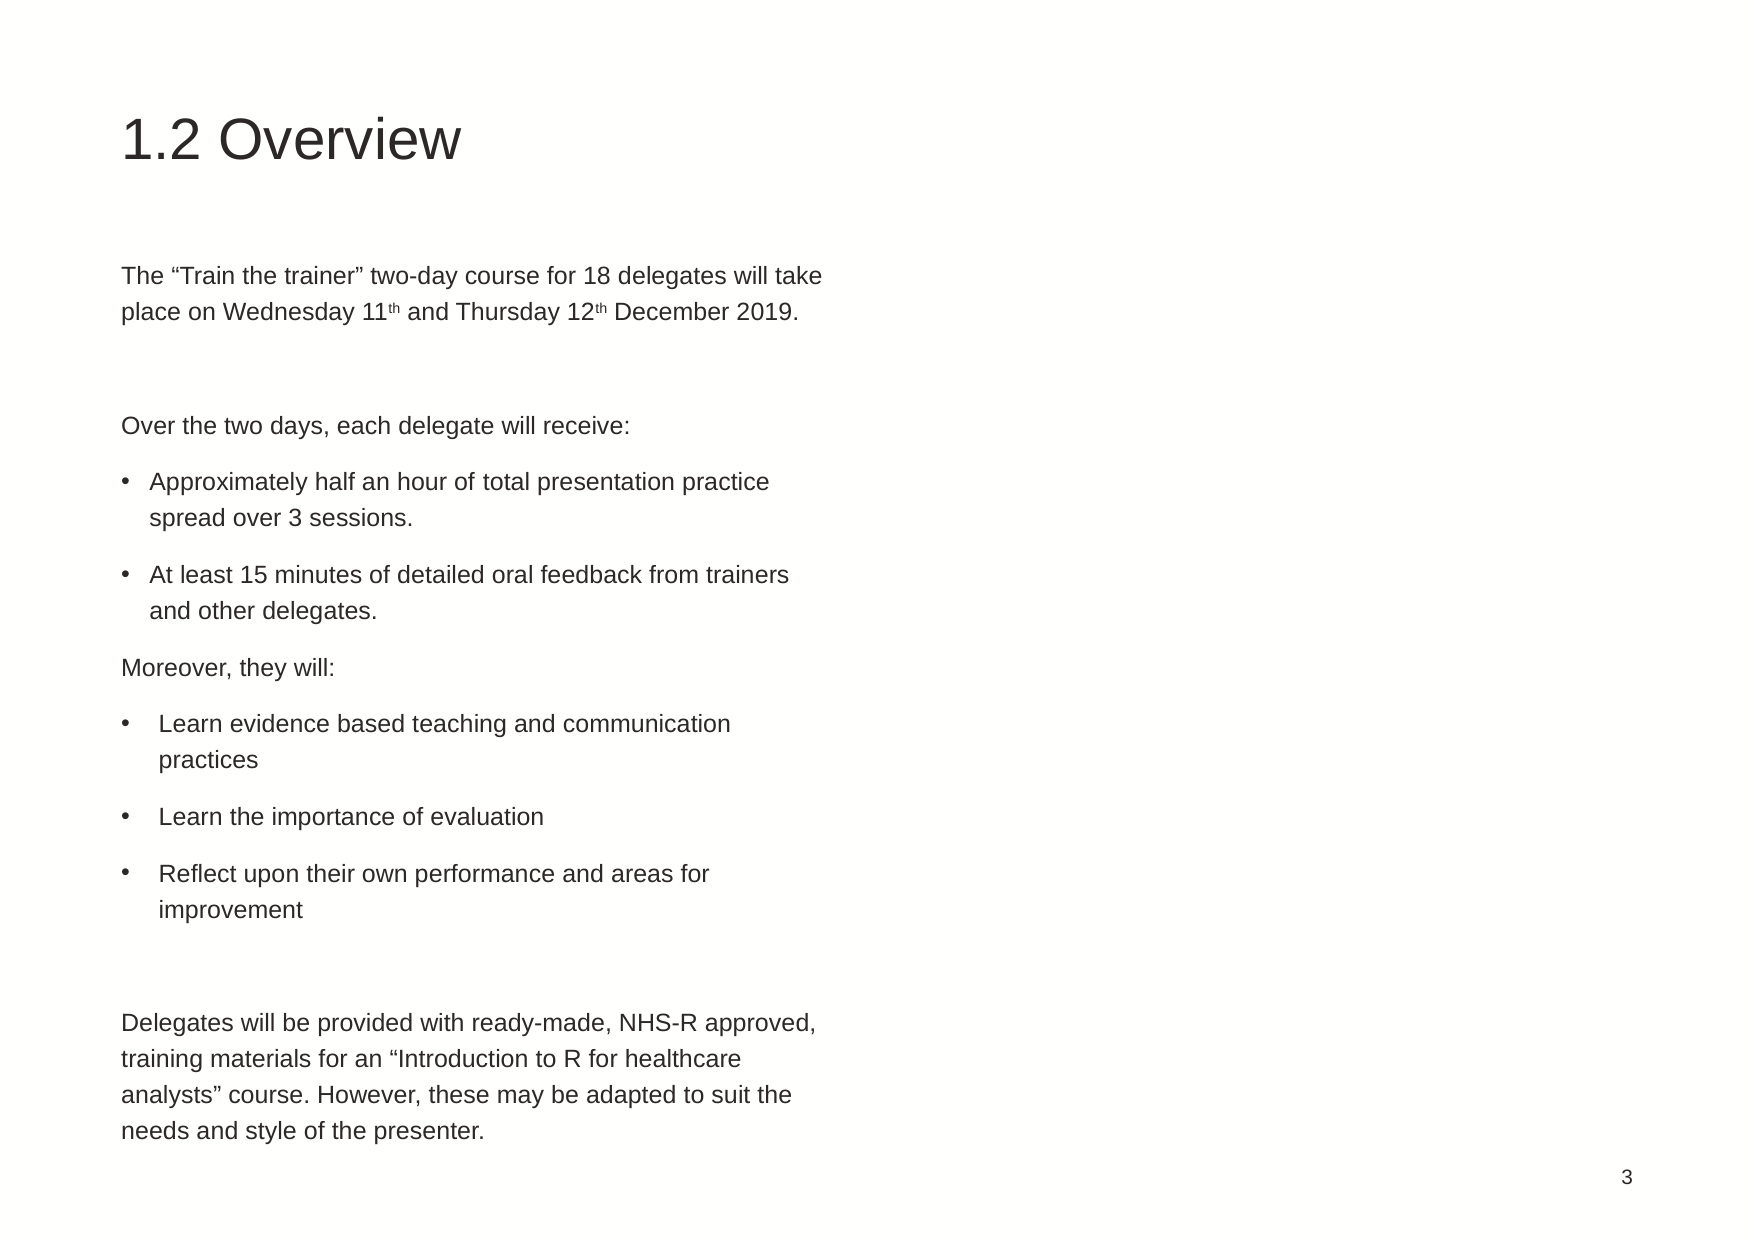

# 1.2 Overview
The “Train the trainer” two-day course for 18 delegates will take place on Wednesday 11th and Thursday 12th December 2019.

Over the two days, each delegate will receive:
Approximately half an hour of total presentation practice spread over 3 sessions.
At least 15 minutes of detailed oral feedback from trainers and other delegates.
Moreover, they will:
Learn evidence based teaching and communication practices
Learn the importance of evaluation
Reflect upon their own performance and areas for improvement

Delegates will be provided with ready-made, NHS-R approved, training materials for an “Introduction to R for healthcare analysts” course. However, these may be adapted to suit the needs and style of the presenter.

3